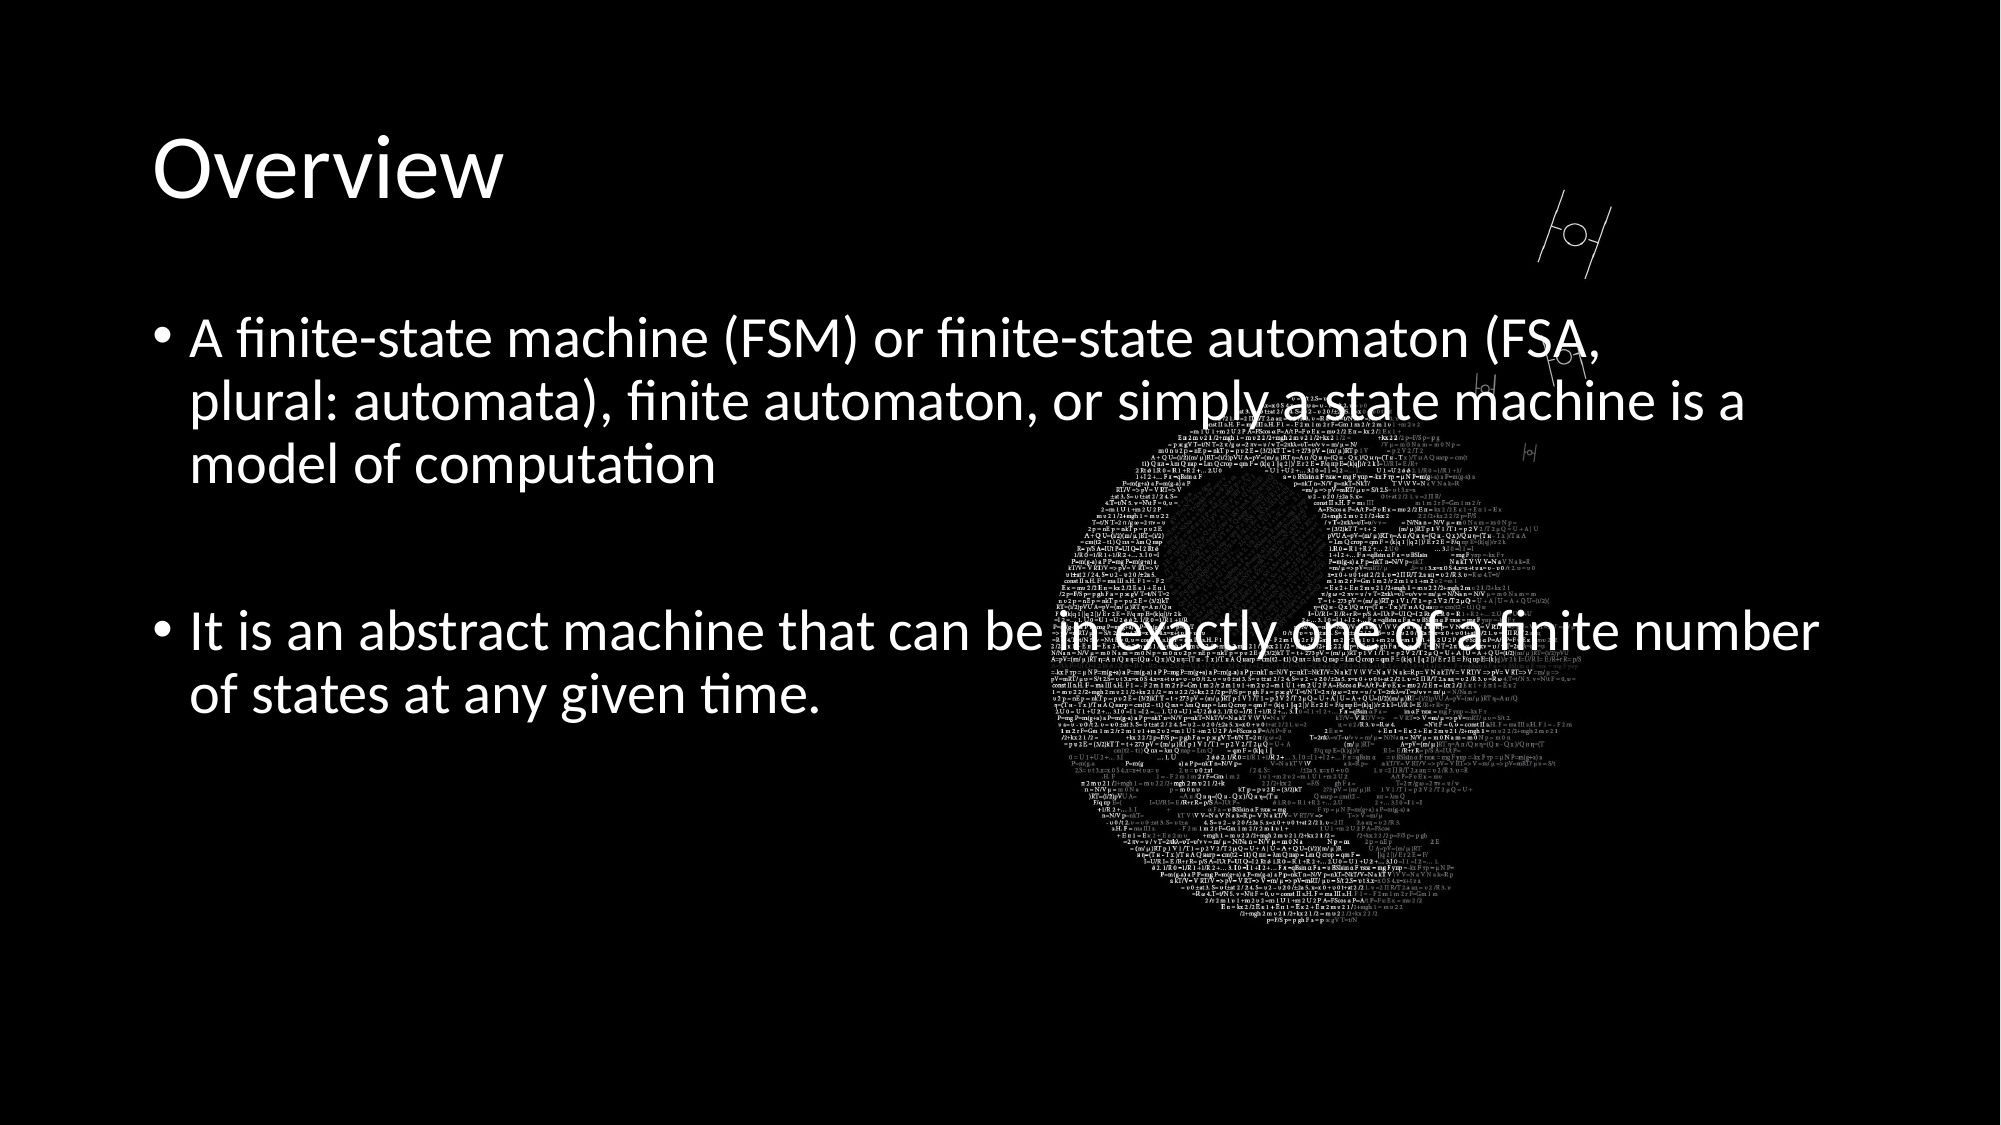

# Overview
A finite-state machine (FSM) or finite-state automaton (FSA, plural: automata), finite automaton, or simply a state machine is a model of computation

It is an abstract machine that can be in exactly one of a finite number of states at any given time.